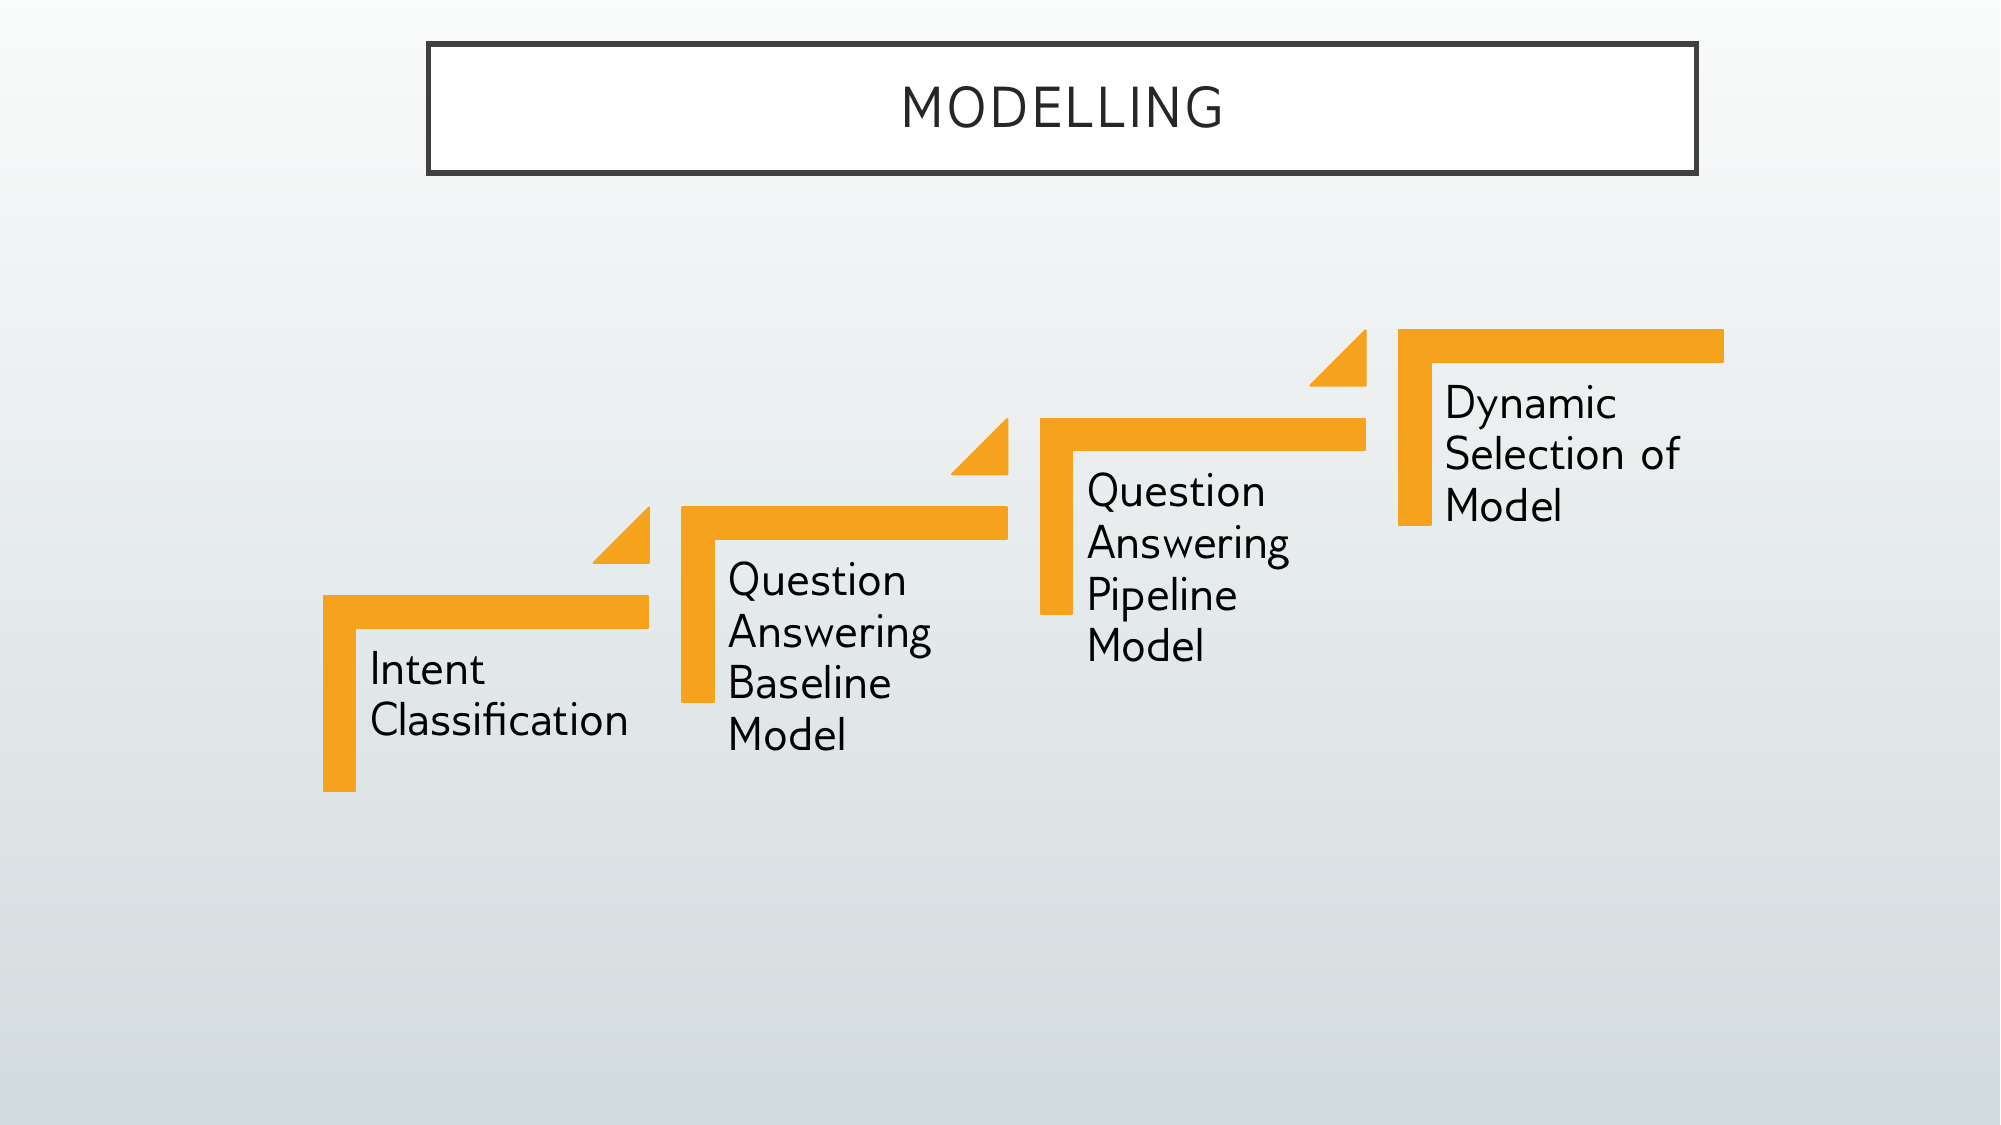

# Modelling
Intent Classification
Question Answering Baseline Model
Question Answering Pipeline Model
Dynamic Selection of Model